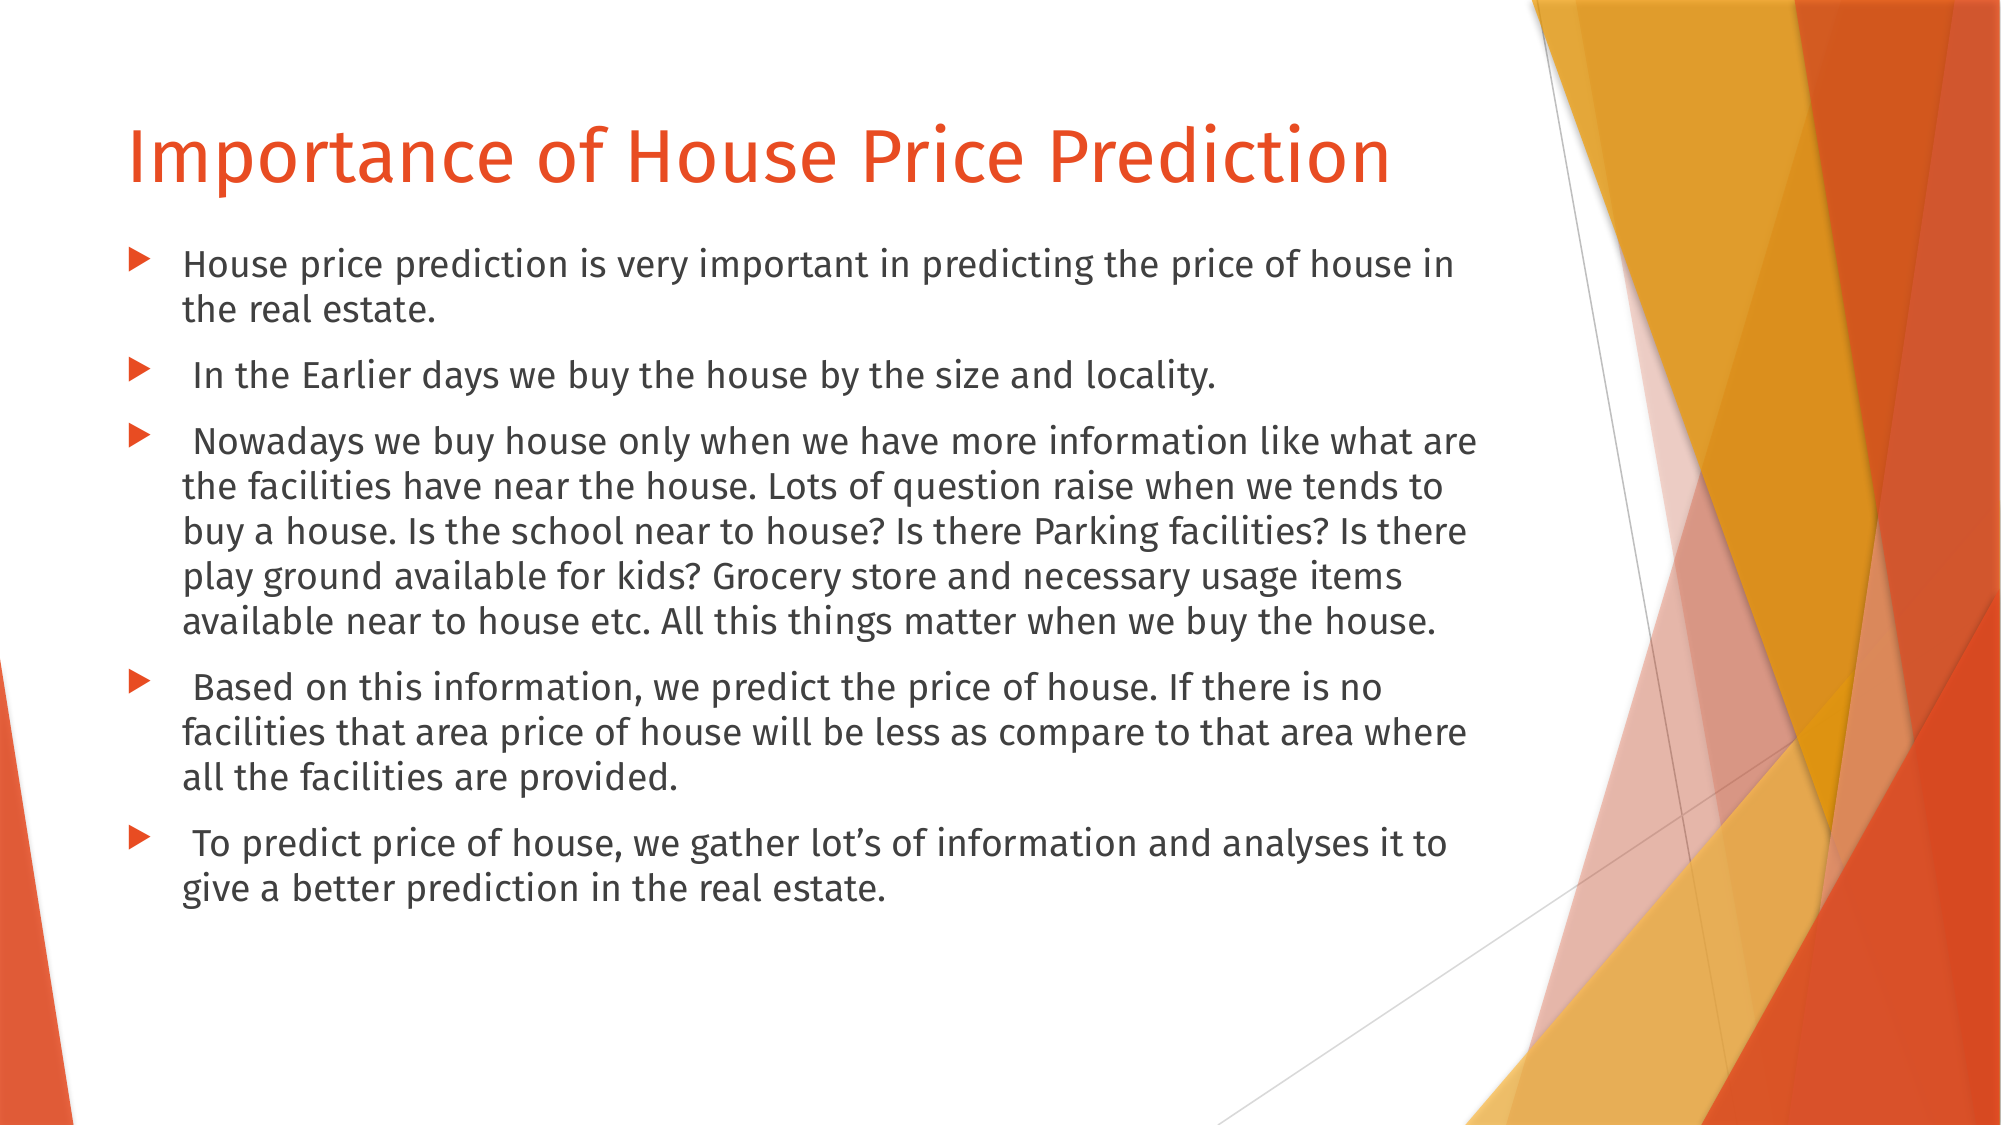

# Importance of House Price Prediction
House price prediction is very important in predicting the price of house in the real estate.
 In the Earlier days we buy the house by the size and locality.
 Nowadays we buy house only when we have more information like what are the facilities have near the house. Lots of question raise when we tends to buy a house. Is the school near to house? Is there Parking facilities? Is there play ground available for kids? Grocery store and necessary usage items available near to house etc. All this things matter when we buy the house.
 Based on this information, we predict the price of house. If there is no facilities that area price of house will be less as compare to that area where all the facilities are provided.
 To predict price of house, we gather lot’s of information and analyses it to give a better prediction in the real estate.